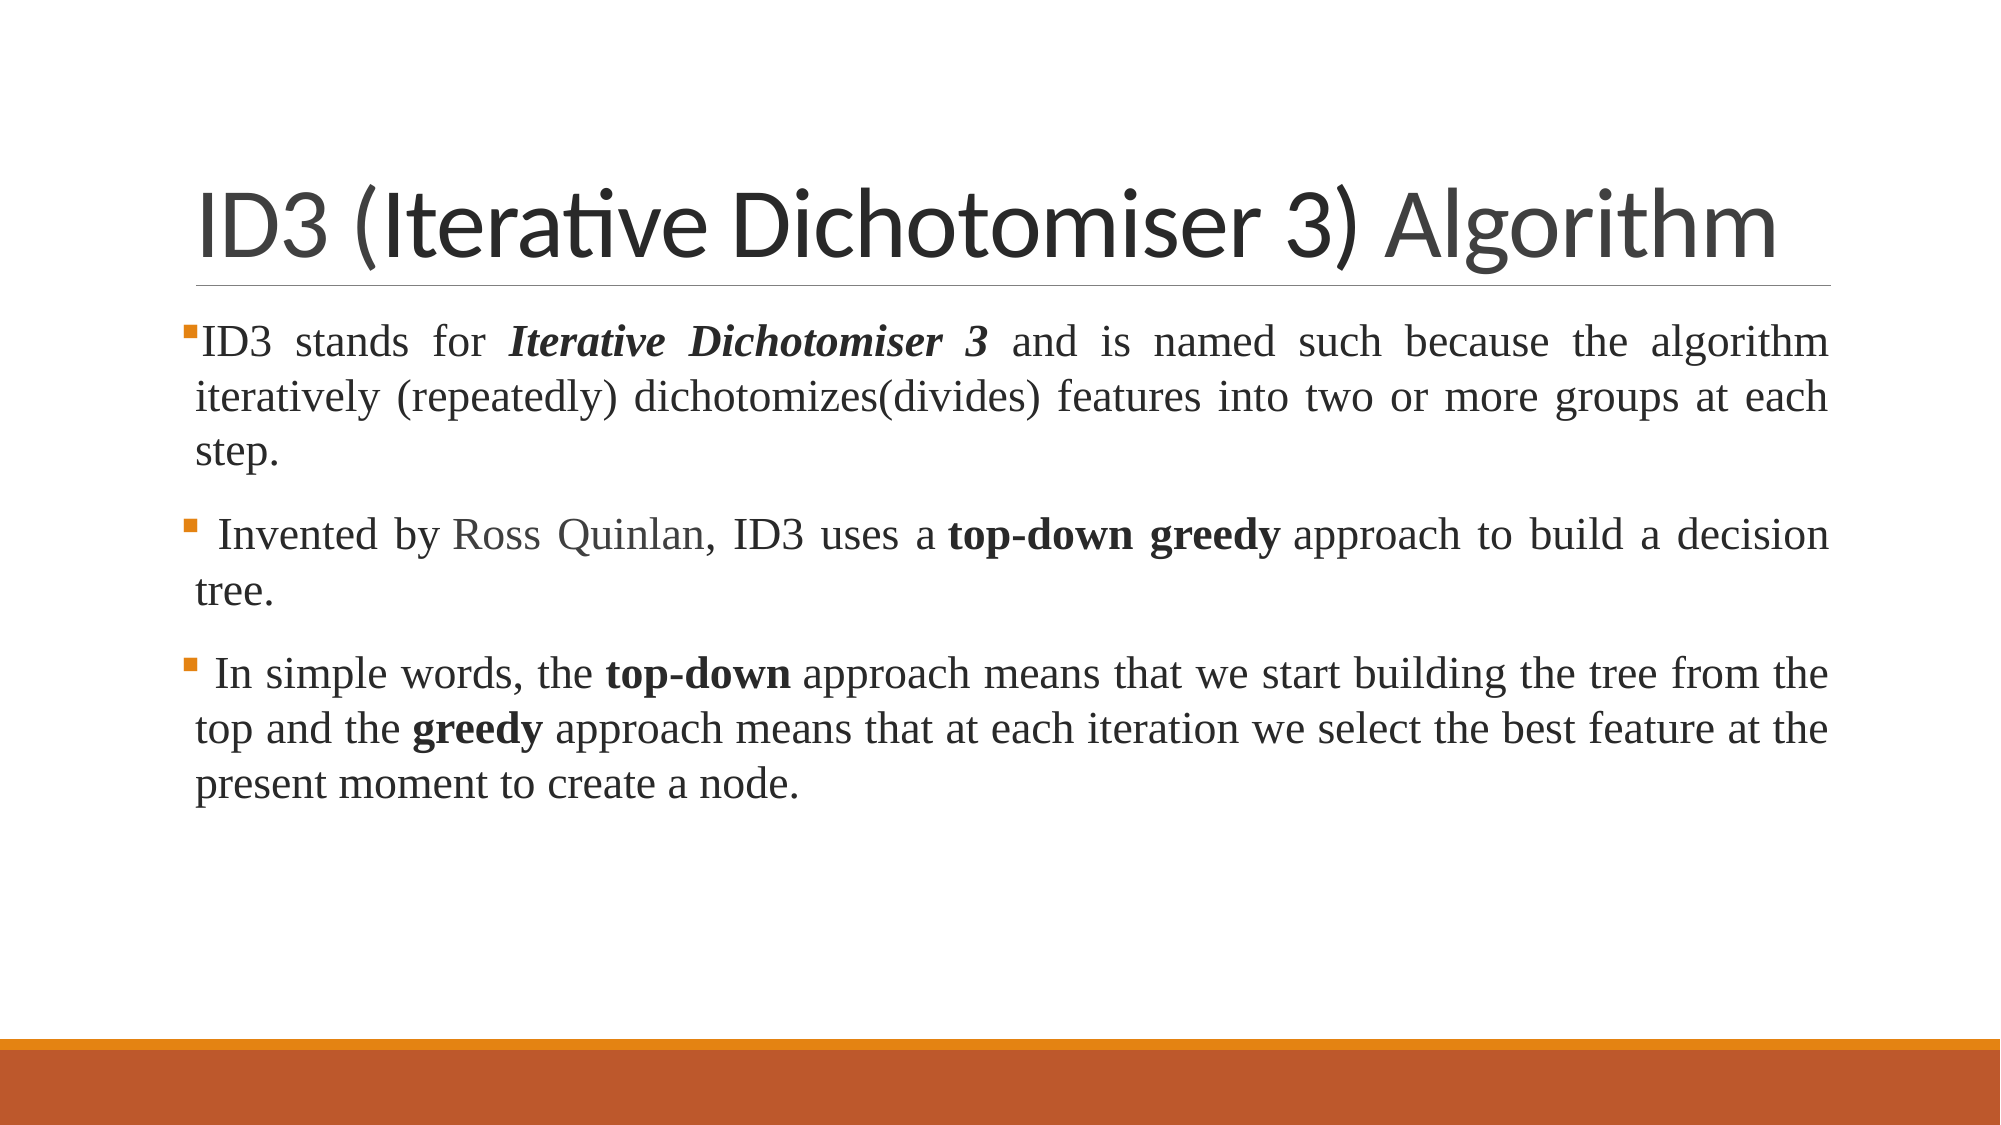

# ID3 (Iterative Dichotomiser 3) Algorithm
ID3 stands for Iterative Dichotomiser 3 and is named such because the algorithm iteratively (repeatedly) dichotomizes(divides) features into two or more groups at each step.
 Invented by Ross Quinlan, ID3 uses a top-down greedy approach to build a decision tree.
 In simple words, the top-down approach means that we start building the tree from the top and the greedy approach means that at each iteration we select the best feature at the present moment to create a node.